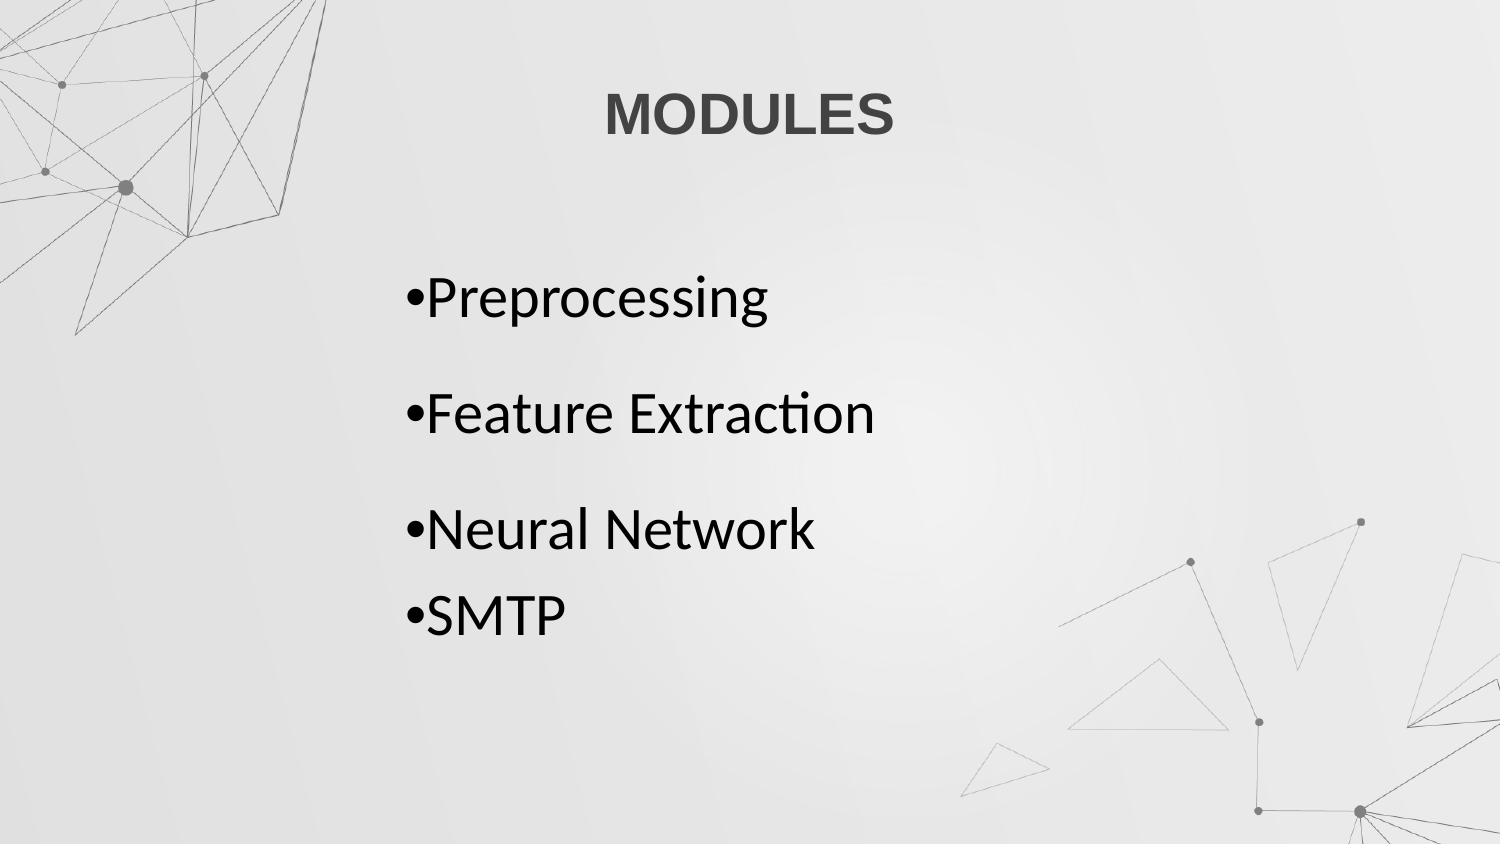

# MODULES
•Preprocessing

•Feature Extraction

•Neural Network
•SMTP